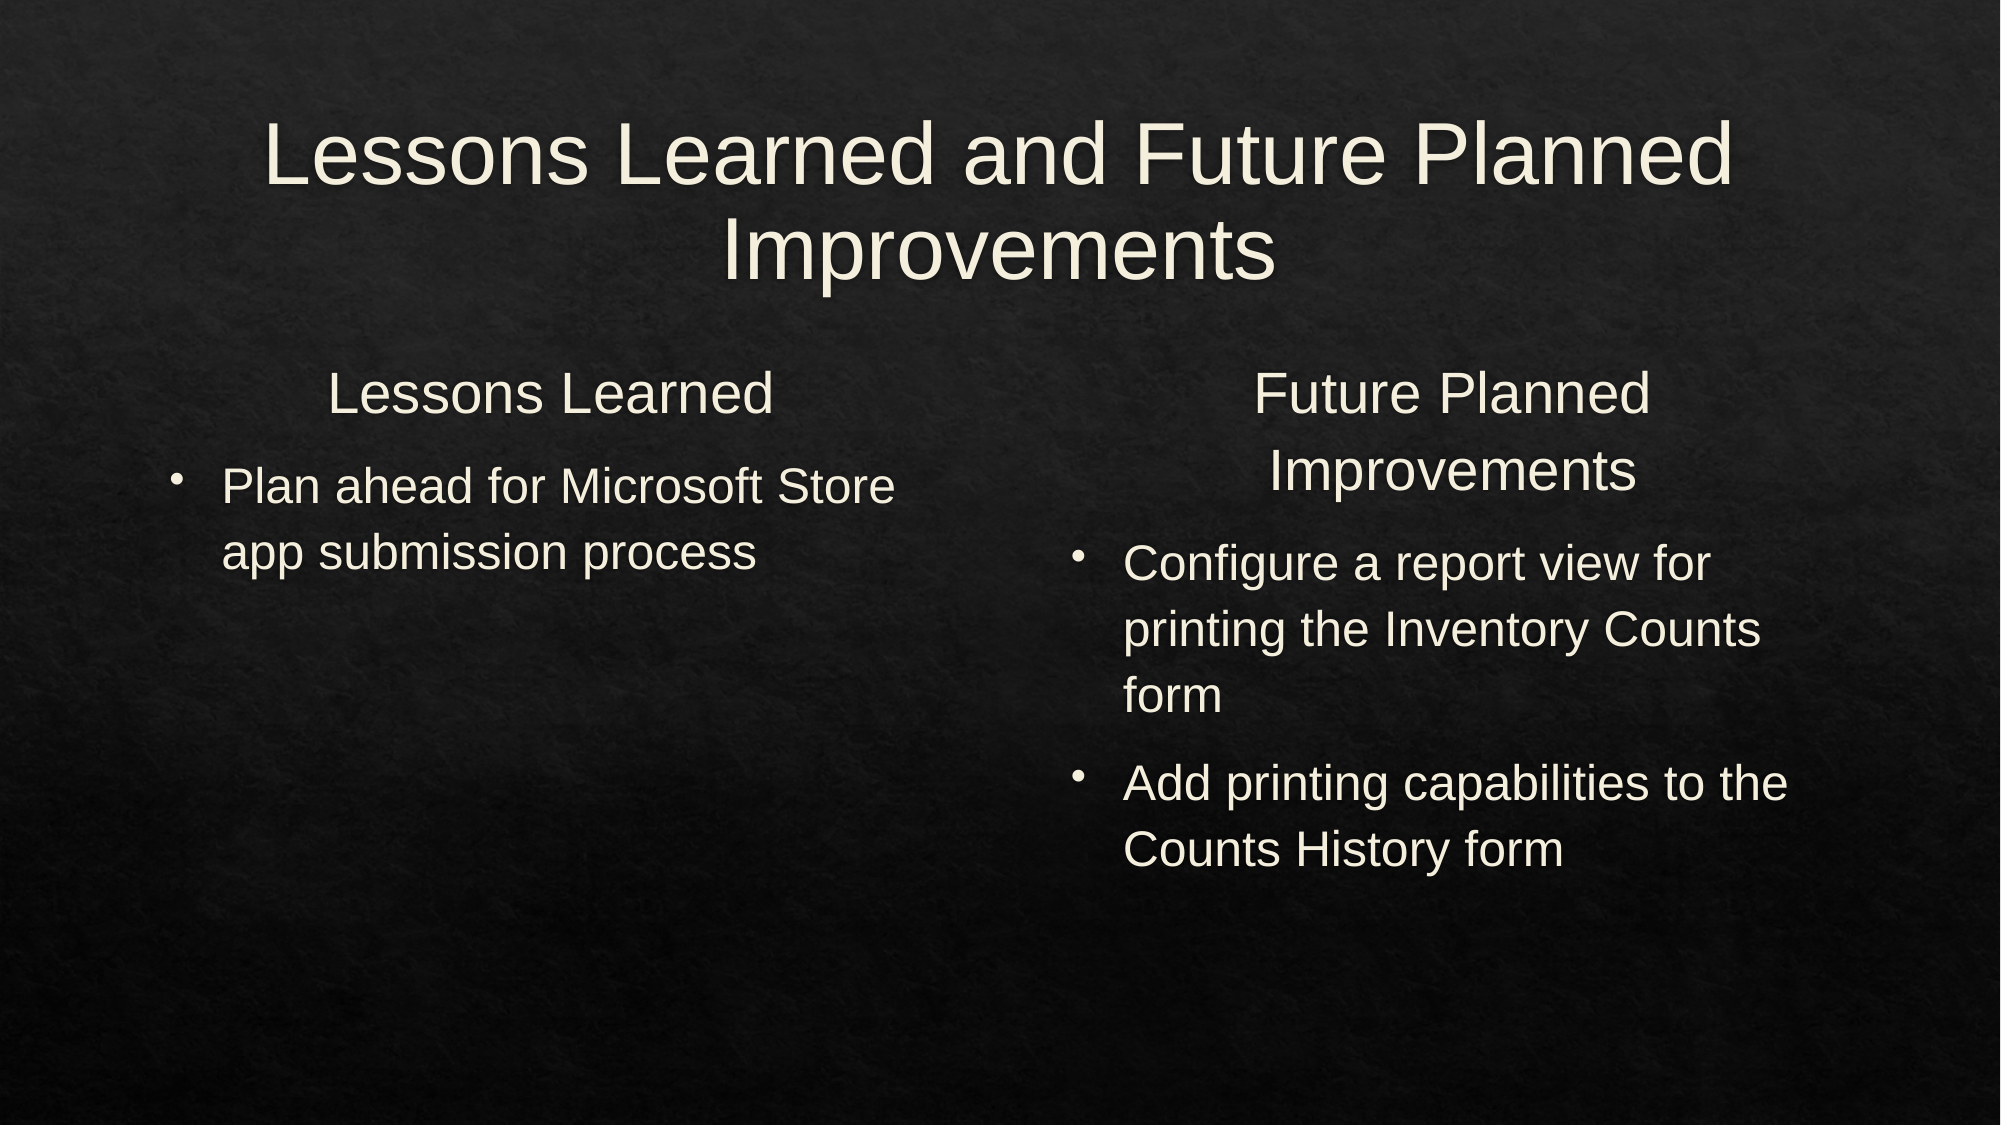

# Lessons Learned and Future Planned Improvements
Lessons Learned
Plan ahead for Microsoft Store app submission process

Future Planned Improvements
Configure a report view for printing the Inventory Counts form
Add printing capabilities to the Counts History form